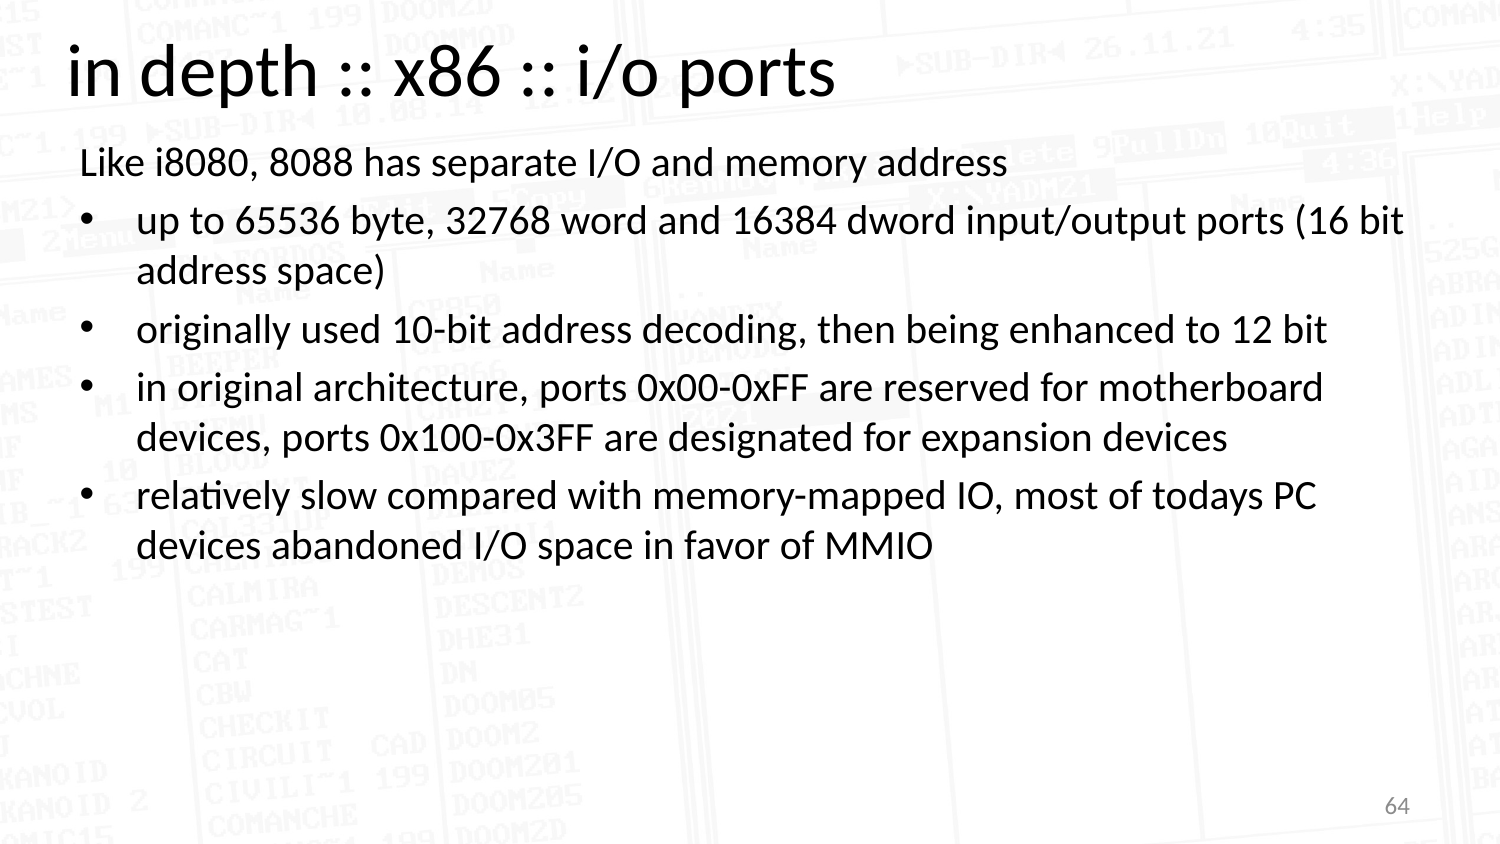

in depth :: x86 :: i/o ports
Like i8080, 8088 has separate I/O and memory address
up to 65536 byte, 32768 word and 16384 dword input/output ports (16 bit address space)
originally used 10-bit address decoding, then being enhanced to 12 bit
in original architecture, ports 0x00-0xFF are reserved for motherboard devices, ports 0x100-0x3FF are designated for expansion devices
relatively slow compared with memory-mapped IO, most of todays PC devices abandoned I/O space in favor of MMIO

64